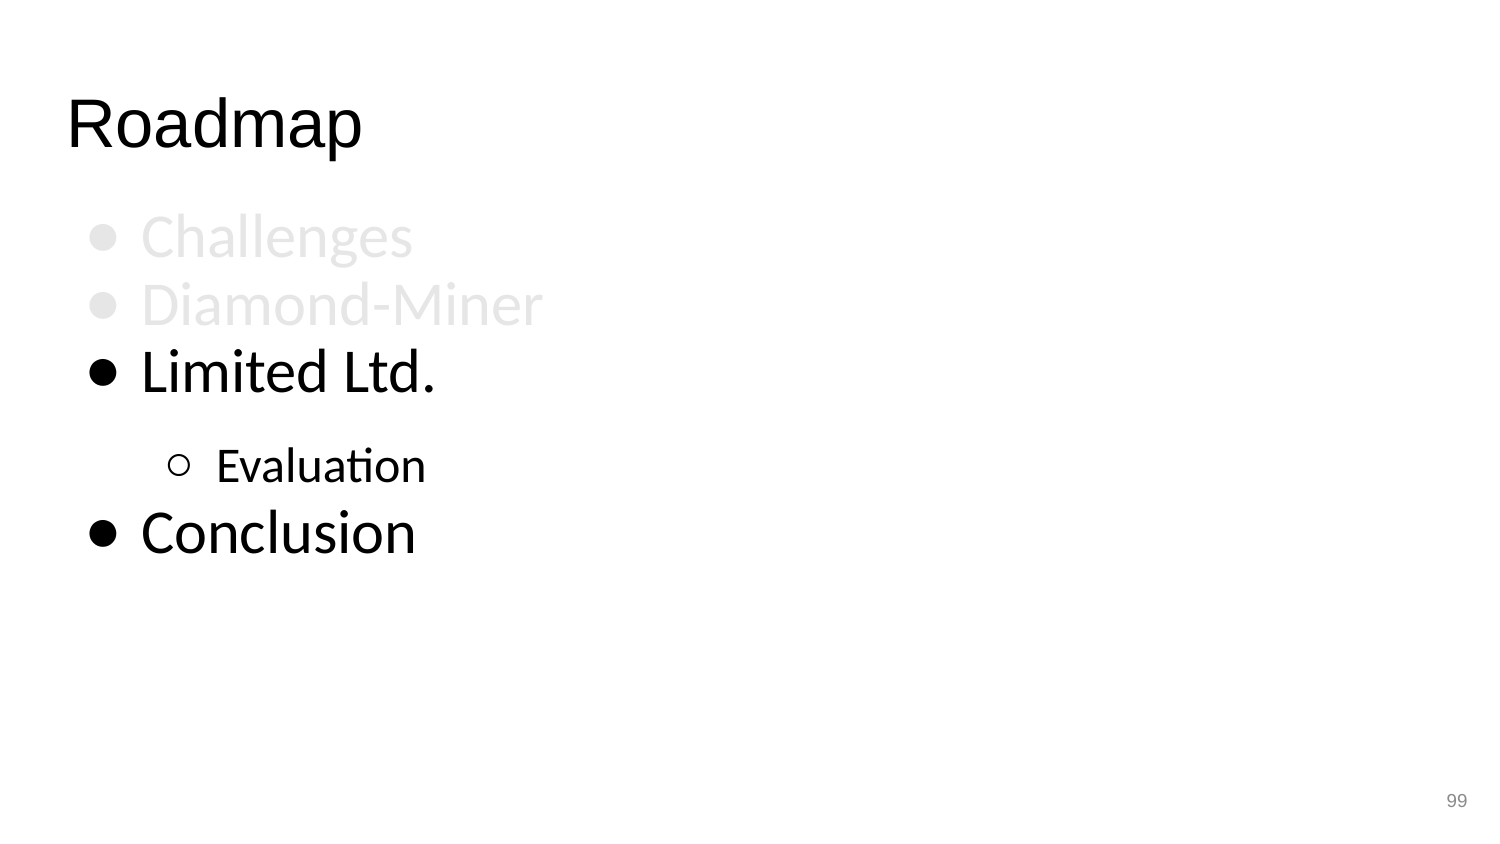

# Roadmap
Challenges
Diamond-Miner
Limited Ltd.
Evaluation
Conclusion

99